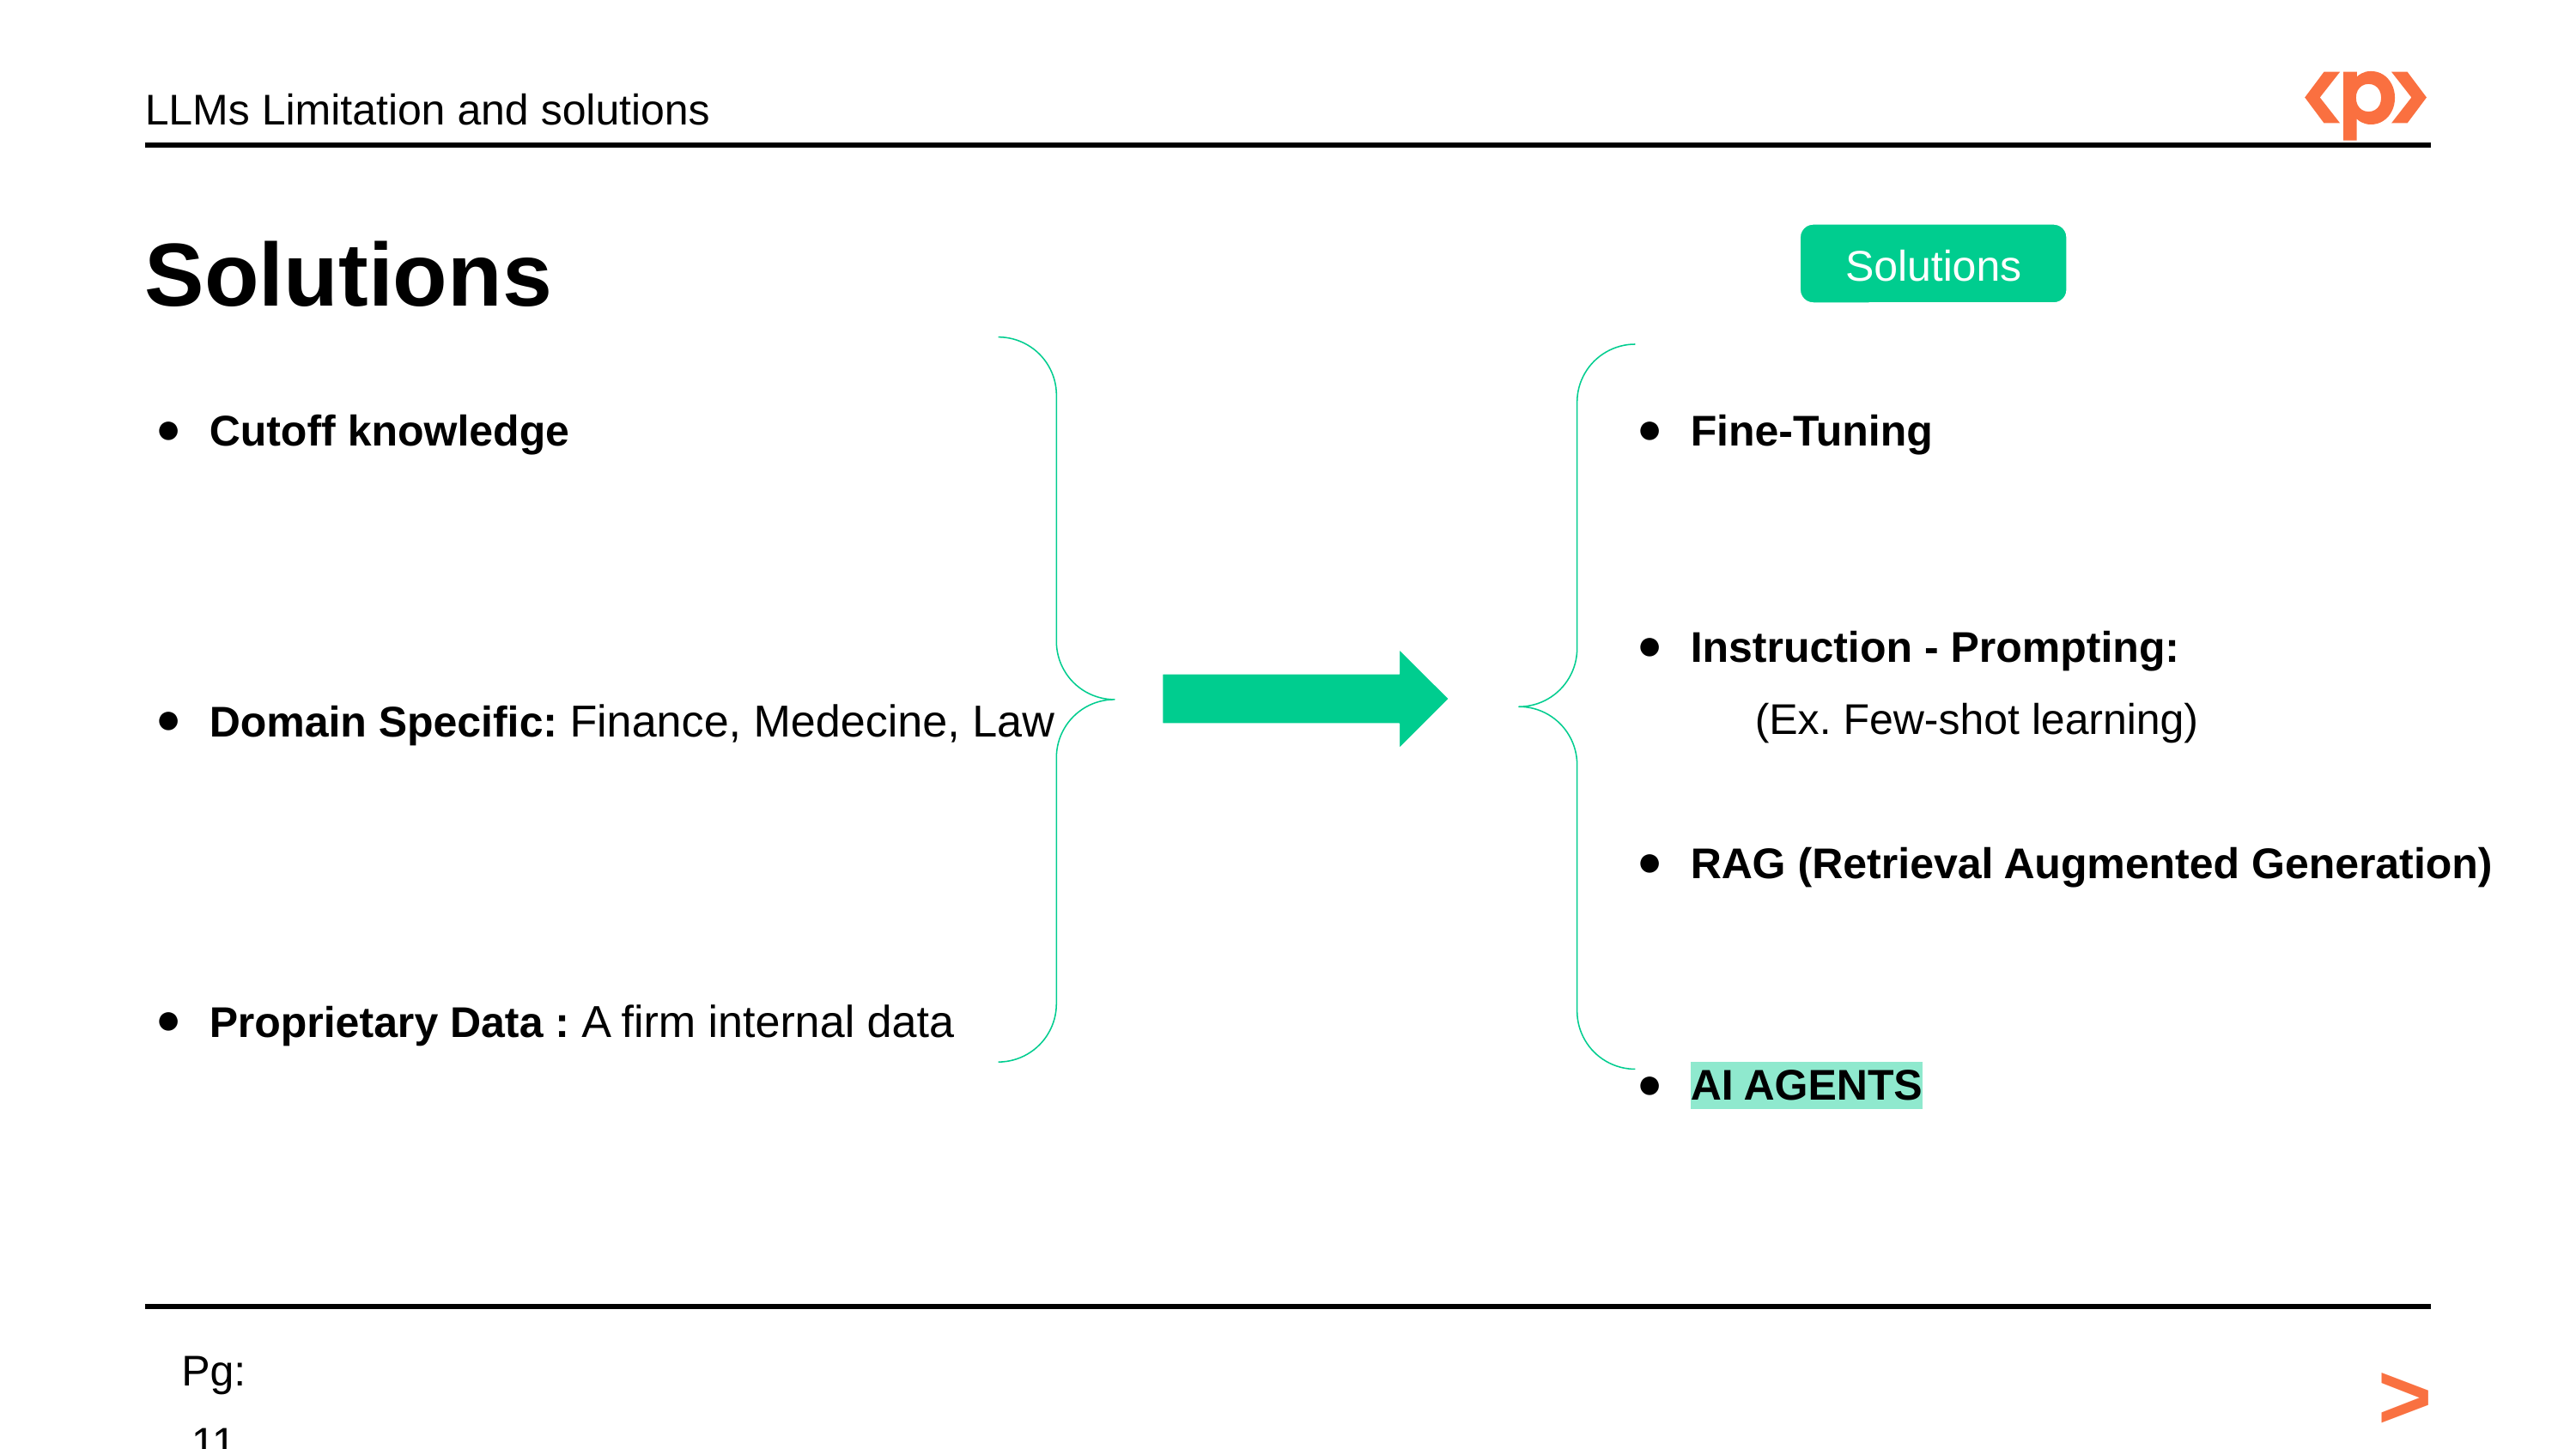

LLMs Limitation and solutions

Solutions
Solutions

Cutoff knowledge

Domain Specific: Finance, Medecine, Law

Proprietary Data : A firm internal data
Fine-Tuning

Instruction - Prompting:
	(Ex. Few-shot learning)

RAG (Retrieval Augmented Generation)

AI AGENTS

>
Pg: 11